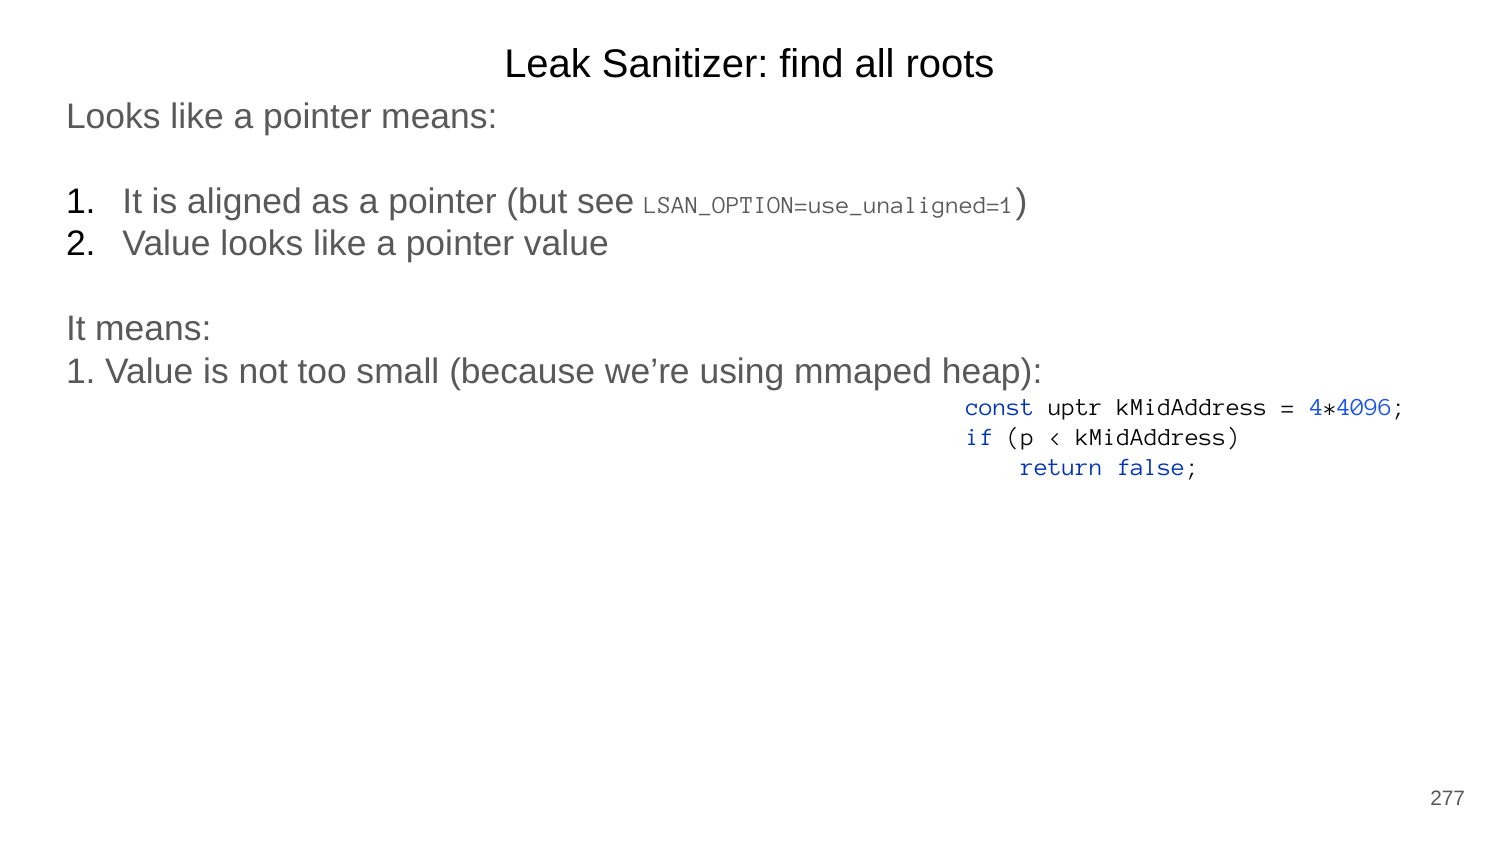

Leak Sanitizer: find all roots
Looks like a pointer means:

It is aligned as a pointer (but see LSAN_OPTION=use_unaligned=1)
Value looks like a pointer value

It means:
1. Value is not too small (because we’re using mmaped heap):
						const uptr kMidAddress = 4*4096;
						if (p < kMidAddress)
						    return false;

277